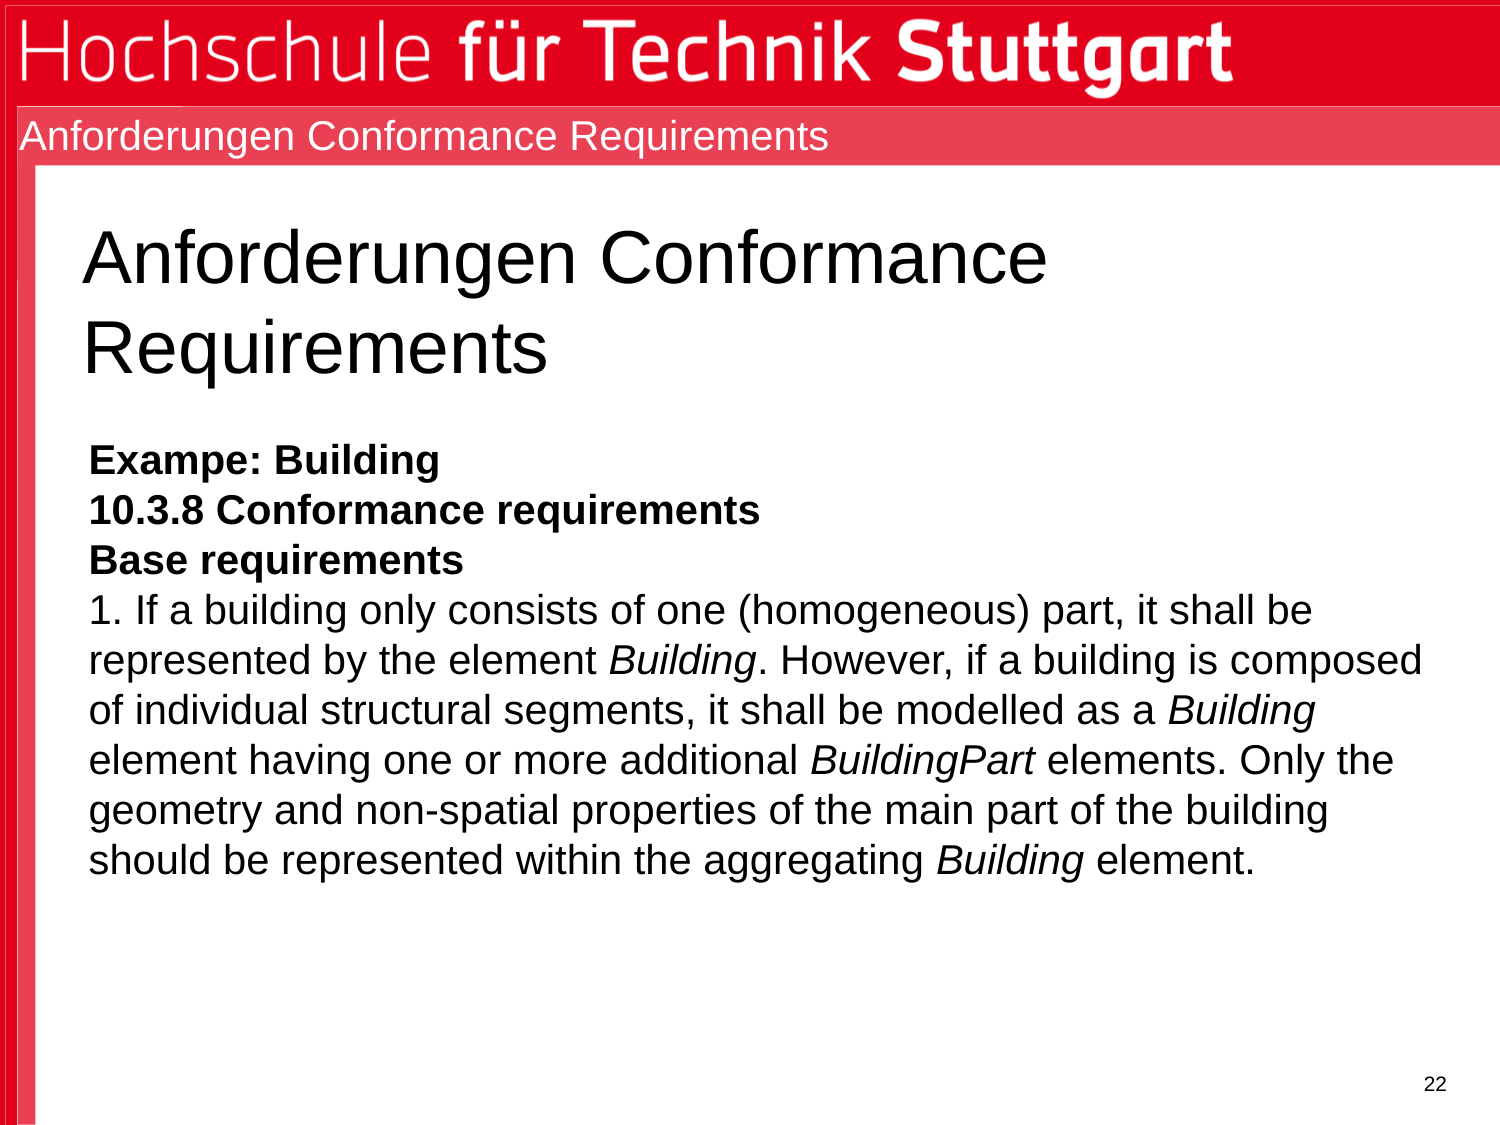

Anforderungen Conformance Requirements
# Anforderungen Conformance Requirements
Exampe: Building
10.3.8 Conformance requirements
Base requirements
1. If a building only consists of one (homogeneous) part, it shall be represented by the element Building. However, if a building is composed of individual structural segments, it shall be modelled as a Building element having one or more additional BuildingPart elements. Only the geometry and non-spatial properties of the main part of the building should be represented within the aggregating Building element.

22